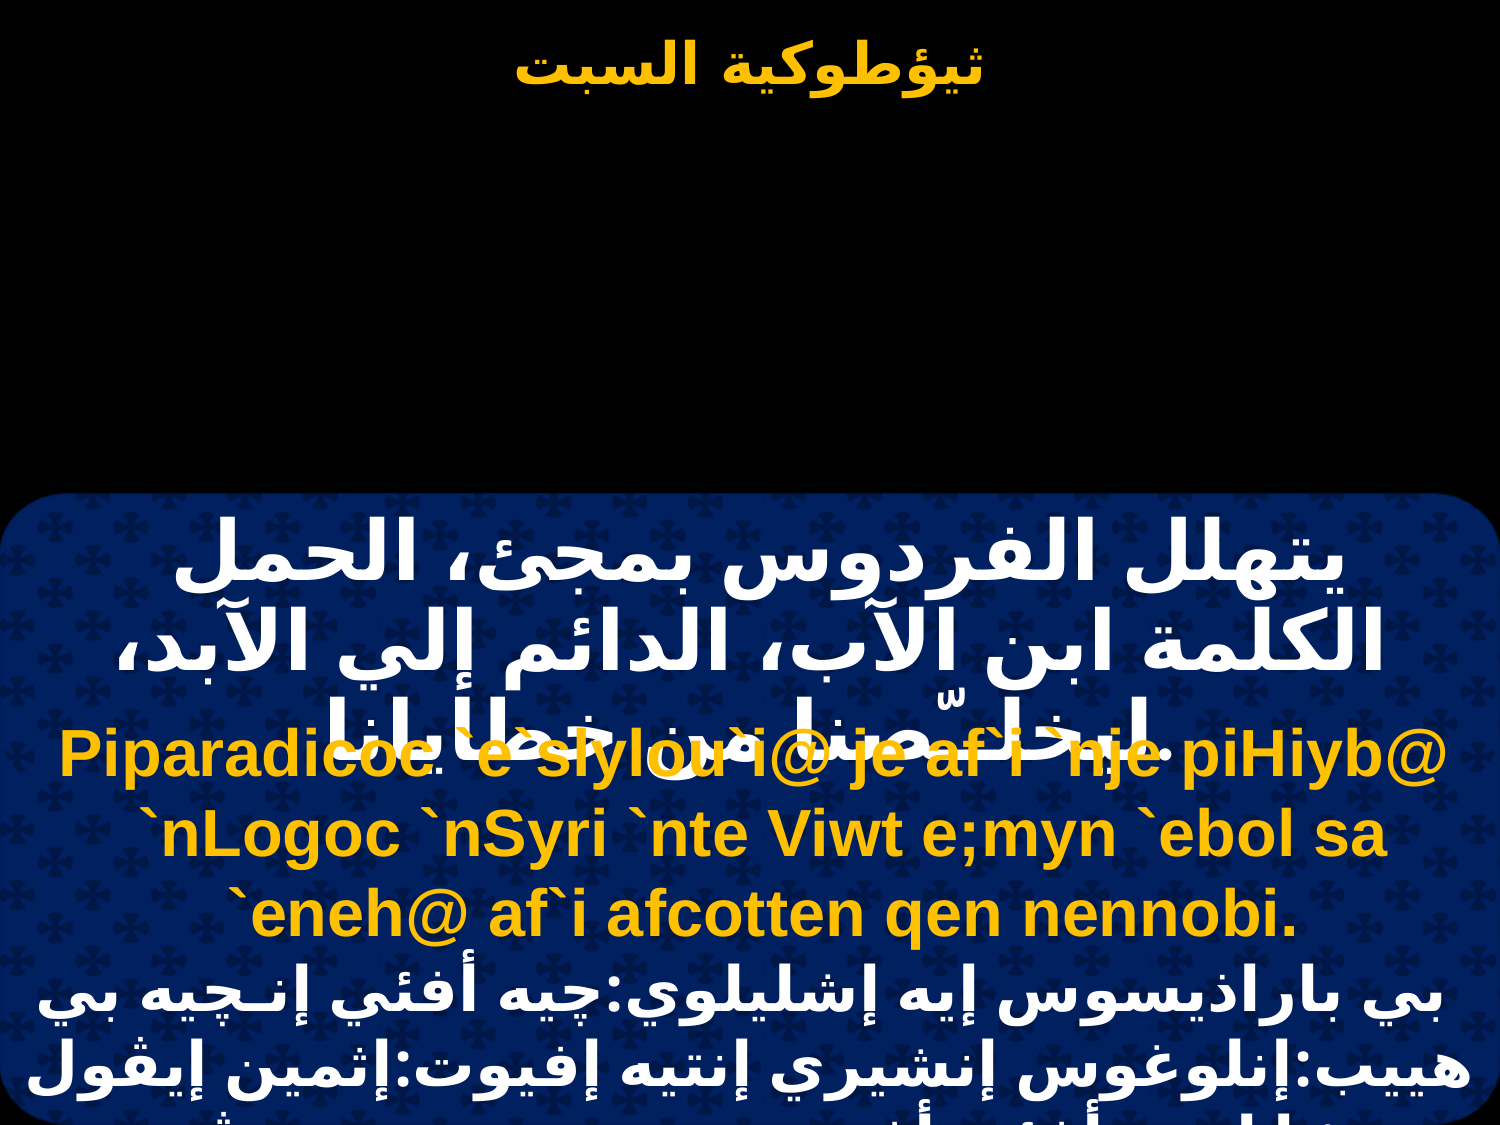

يتهلل الفردوس بمجئ، الحمل الكلمة ابن الآب، الدائم إلي الآبد، ليخلــّصنا من خطايانا.

Piparadicoc `e`slylou`i@ je af`i `nje piHiyb@  `nLogoc `nSyri `nte Viwt e;myn `ebol sa `eneh@ af`i afcotten qen nennobi.

 بي باراذيسوس إيه إشليلوي:چيه أفئي إنـچيه بي هييب:إنلوغوس إنشيري إنتيه إفيوت:إثمين إيڤول شا إينيه:أفئي أفسوت تين خين نين نوڤي